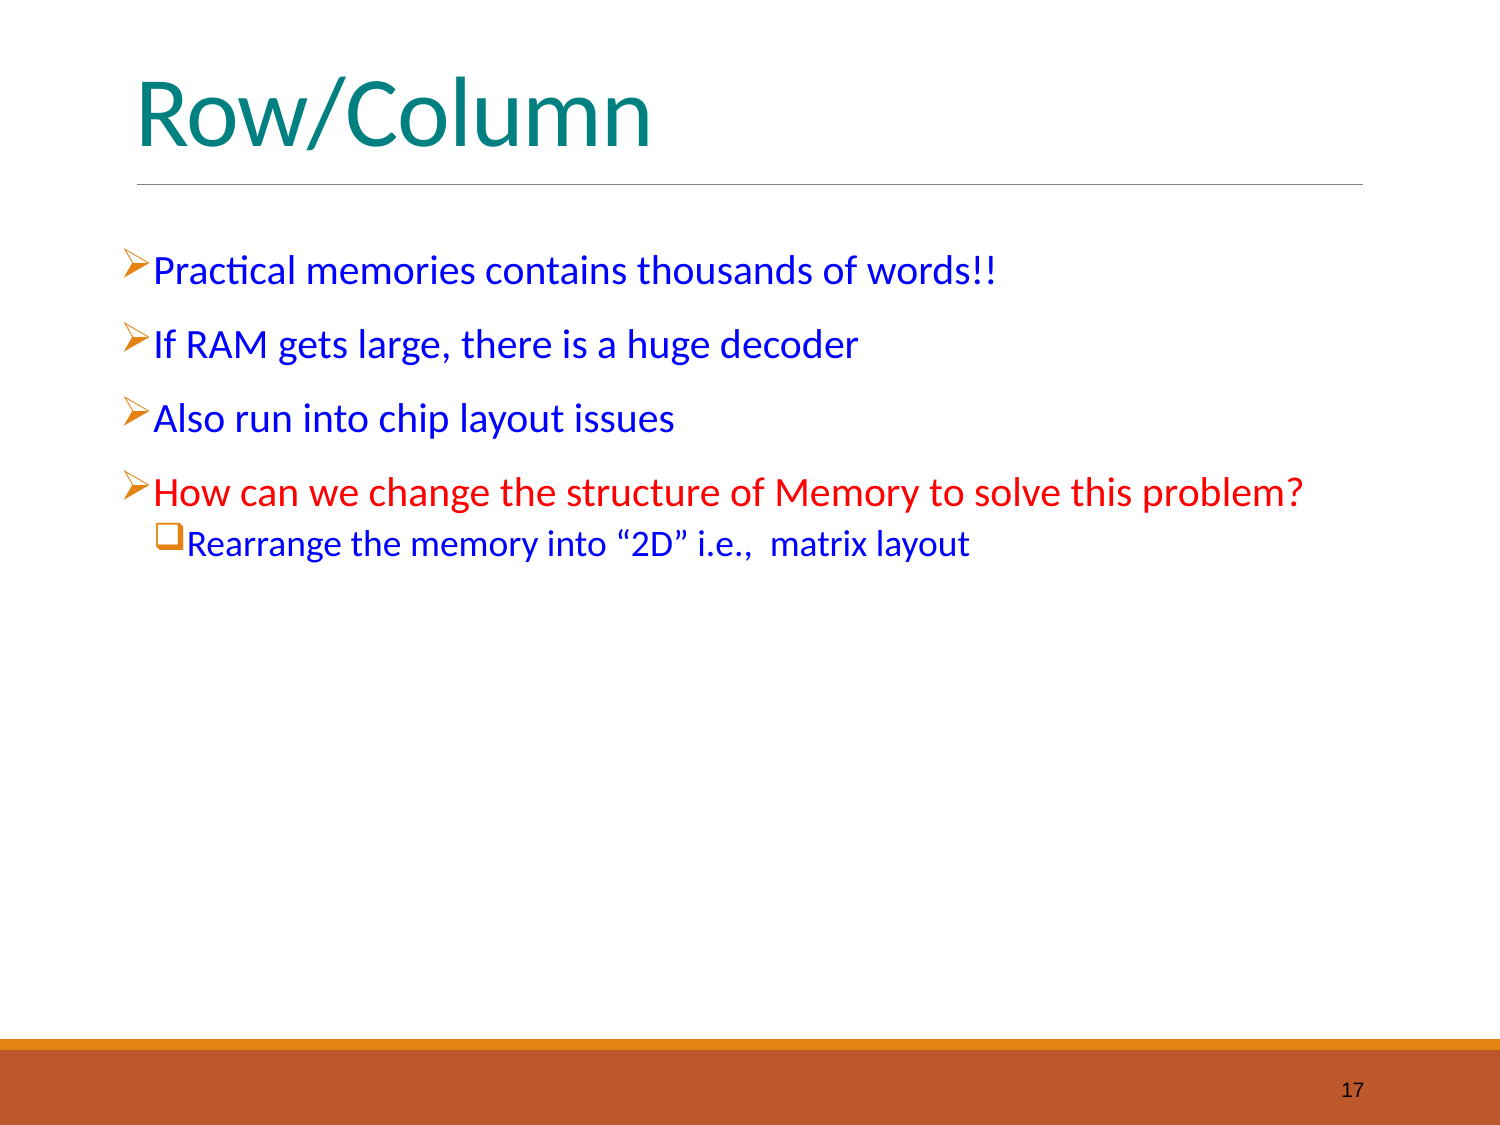

# Row/Column
Practical memories contains thousands of words!!
If RAM gets large, there is a huge decoder
Also run into chip layout issues
How can we change the structure of Memory to solve this problem?
Rearrange the memory into “2D” i.e.,  matrix layout
17